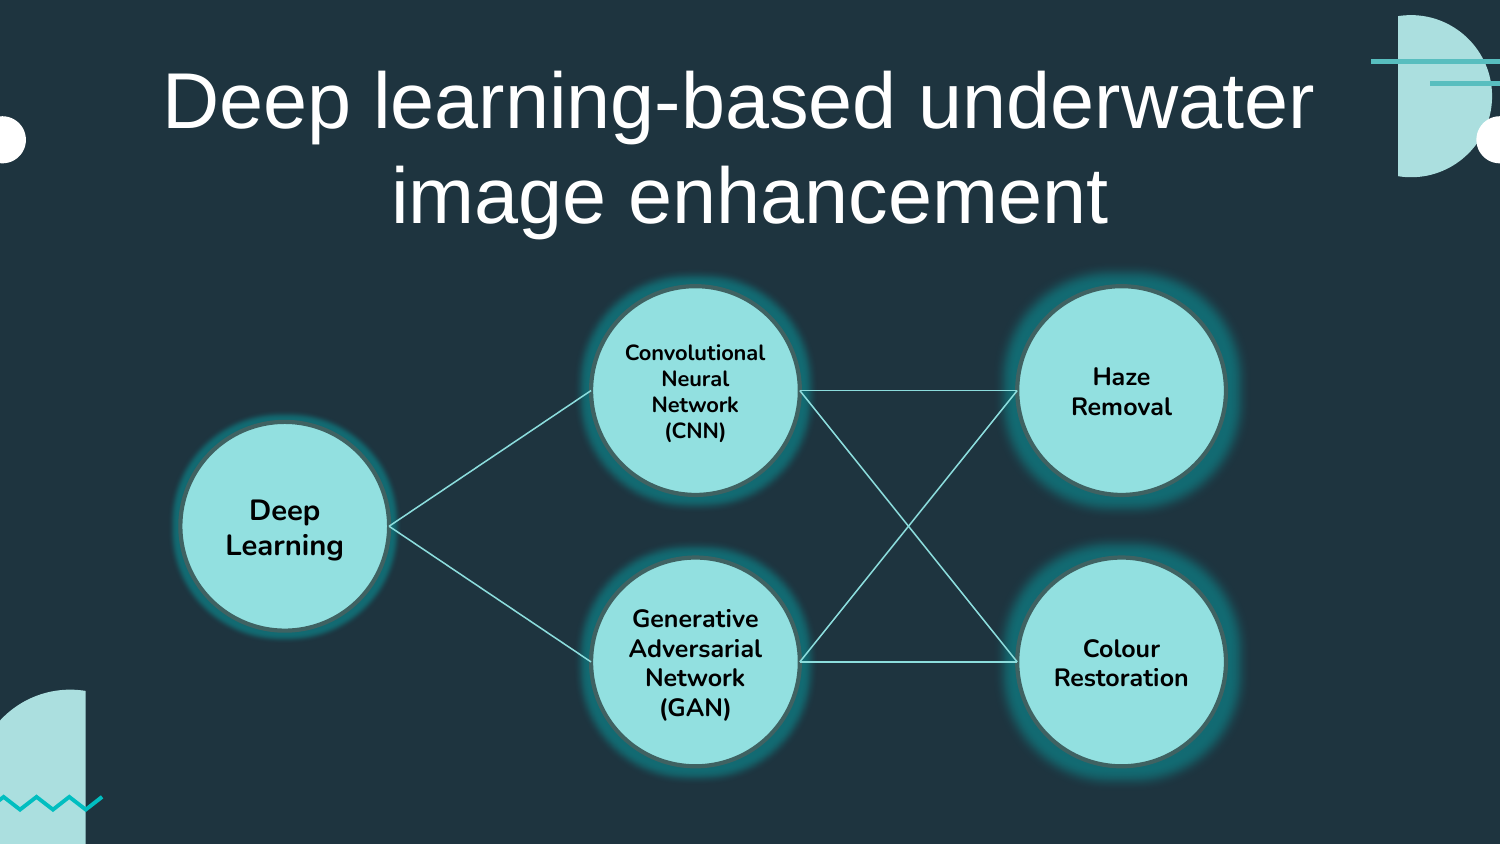

Deep learning-based underwater
image enhancement

Convolutional Neural Network
(CNN)
Haze Removal
Deep Learning
Generative Adversarial Network
(GAN)
Colour Restoration